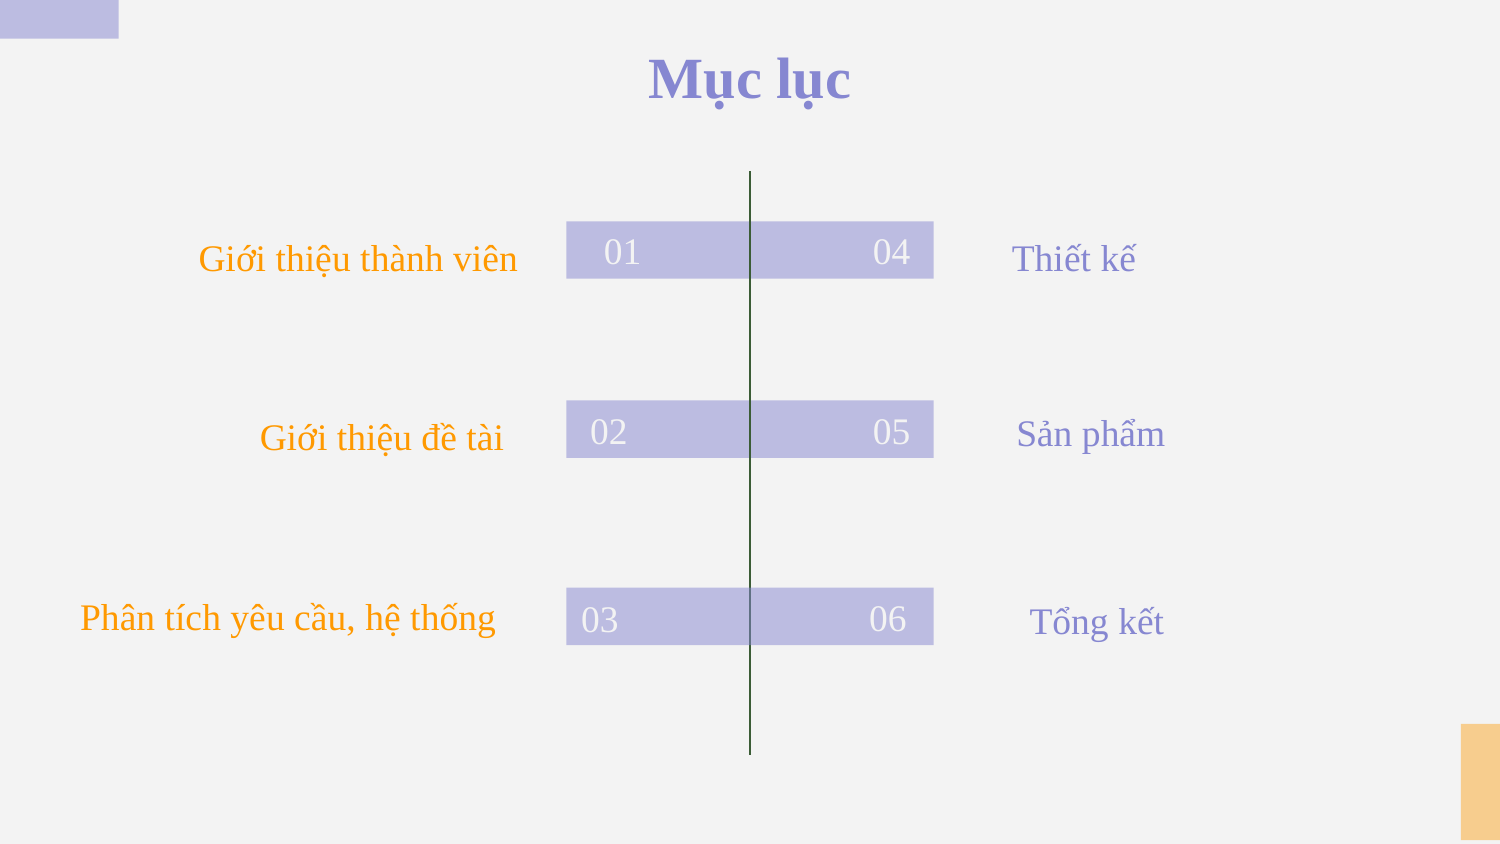

Mục lục
Giới thiệu thành viên
# Thiết kế
01
04

Giới thiệu đề tài
02
05
Sản phẩm

Phân tích yêu cầu, hệ thống
03
06

03
Tổng kết